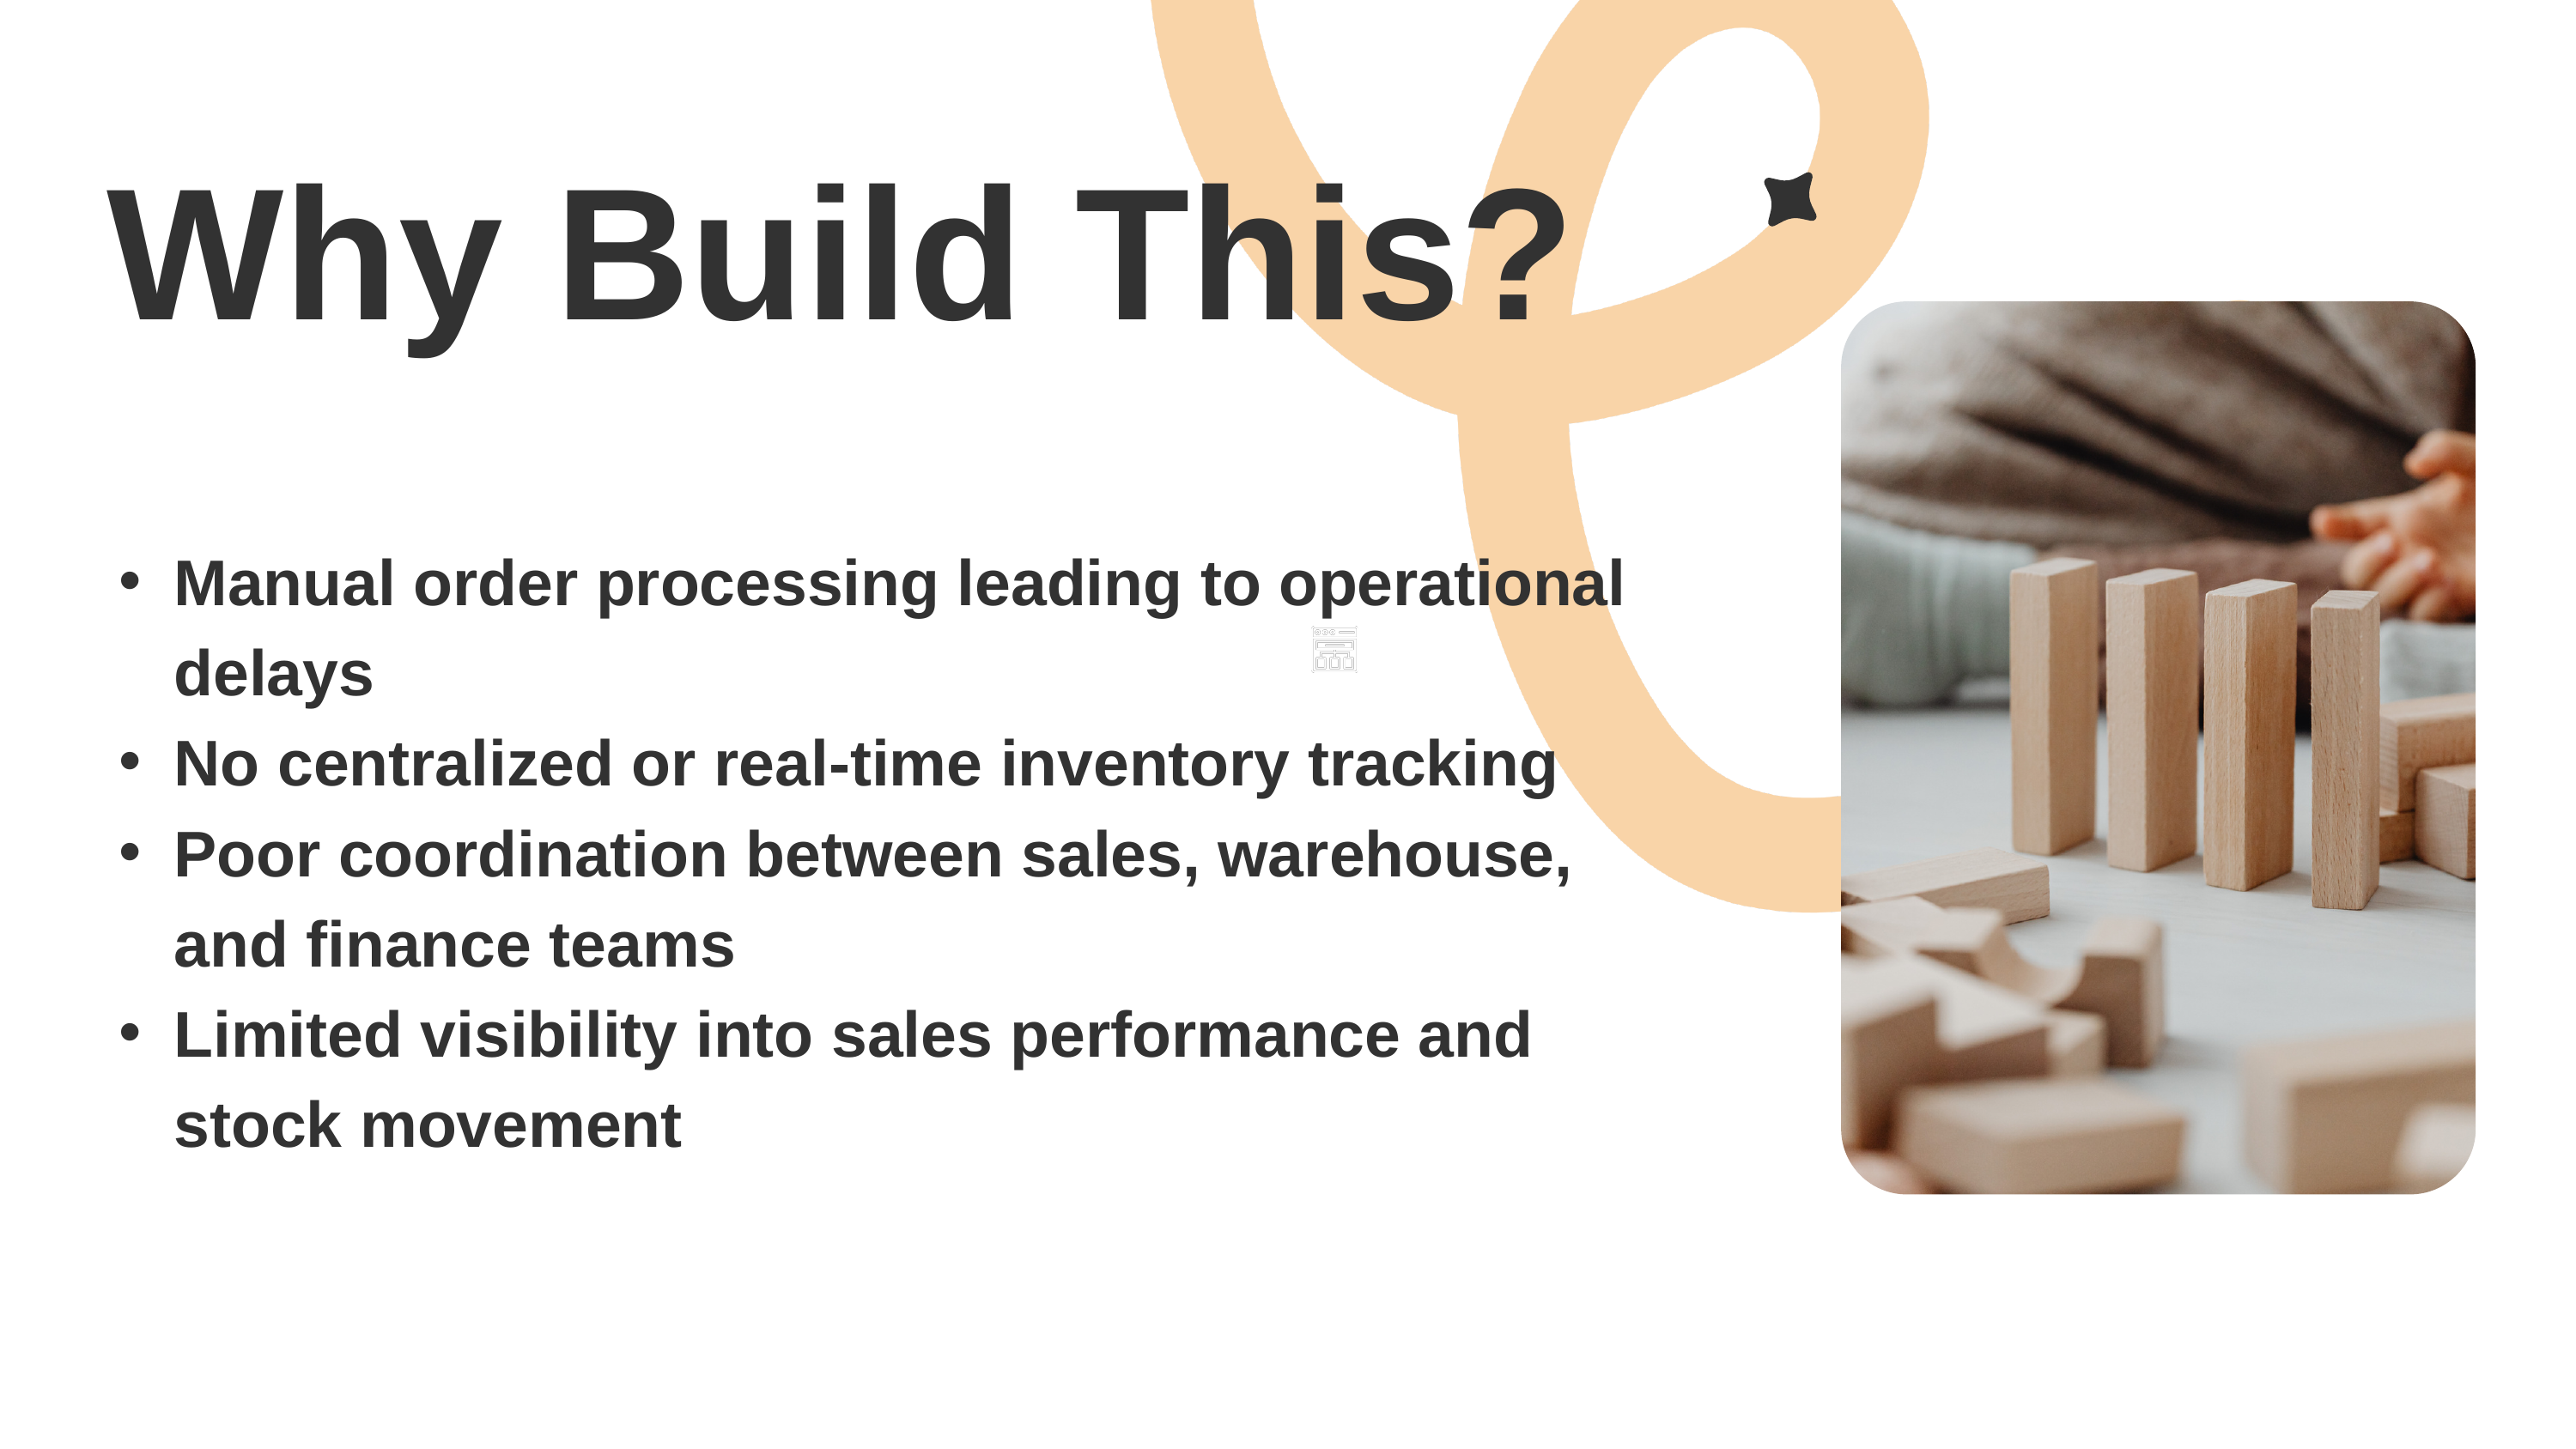

Why Build This?

Manual order processing leading to operational delays
No centralized or real-time inventory tracking
Poor coordination between sales, warehouse, and finance teams
Limited visibility into sales performance and stock movement